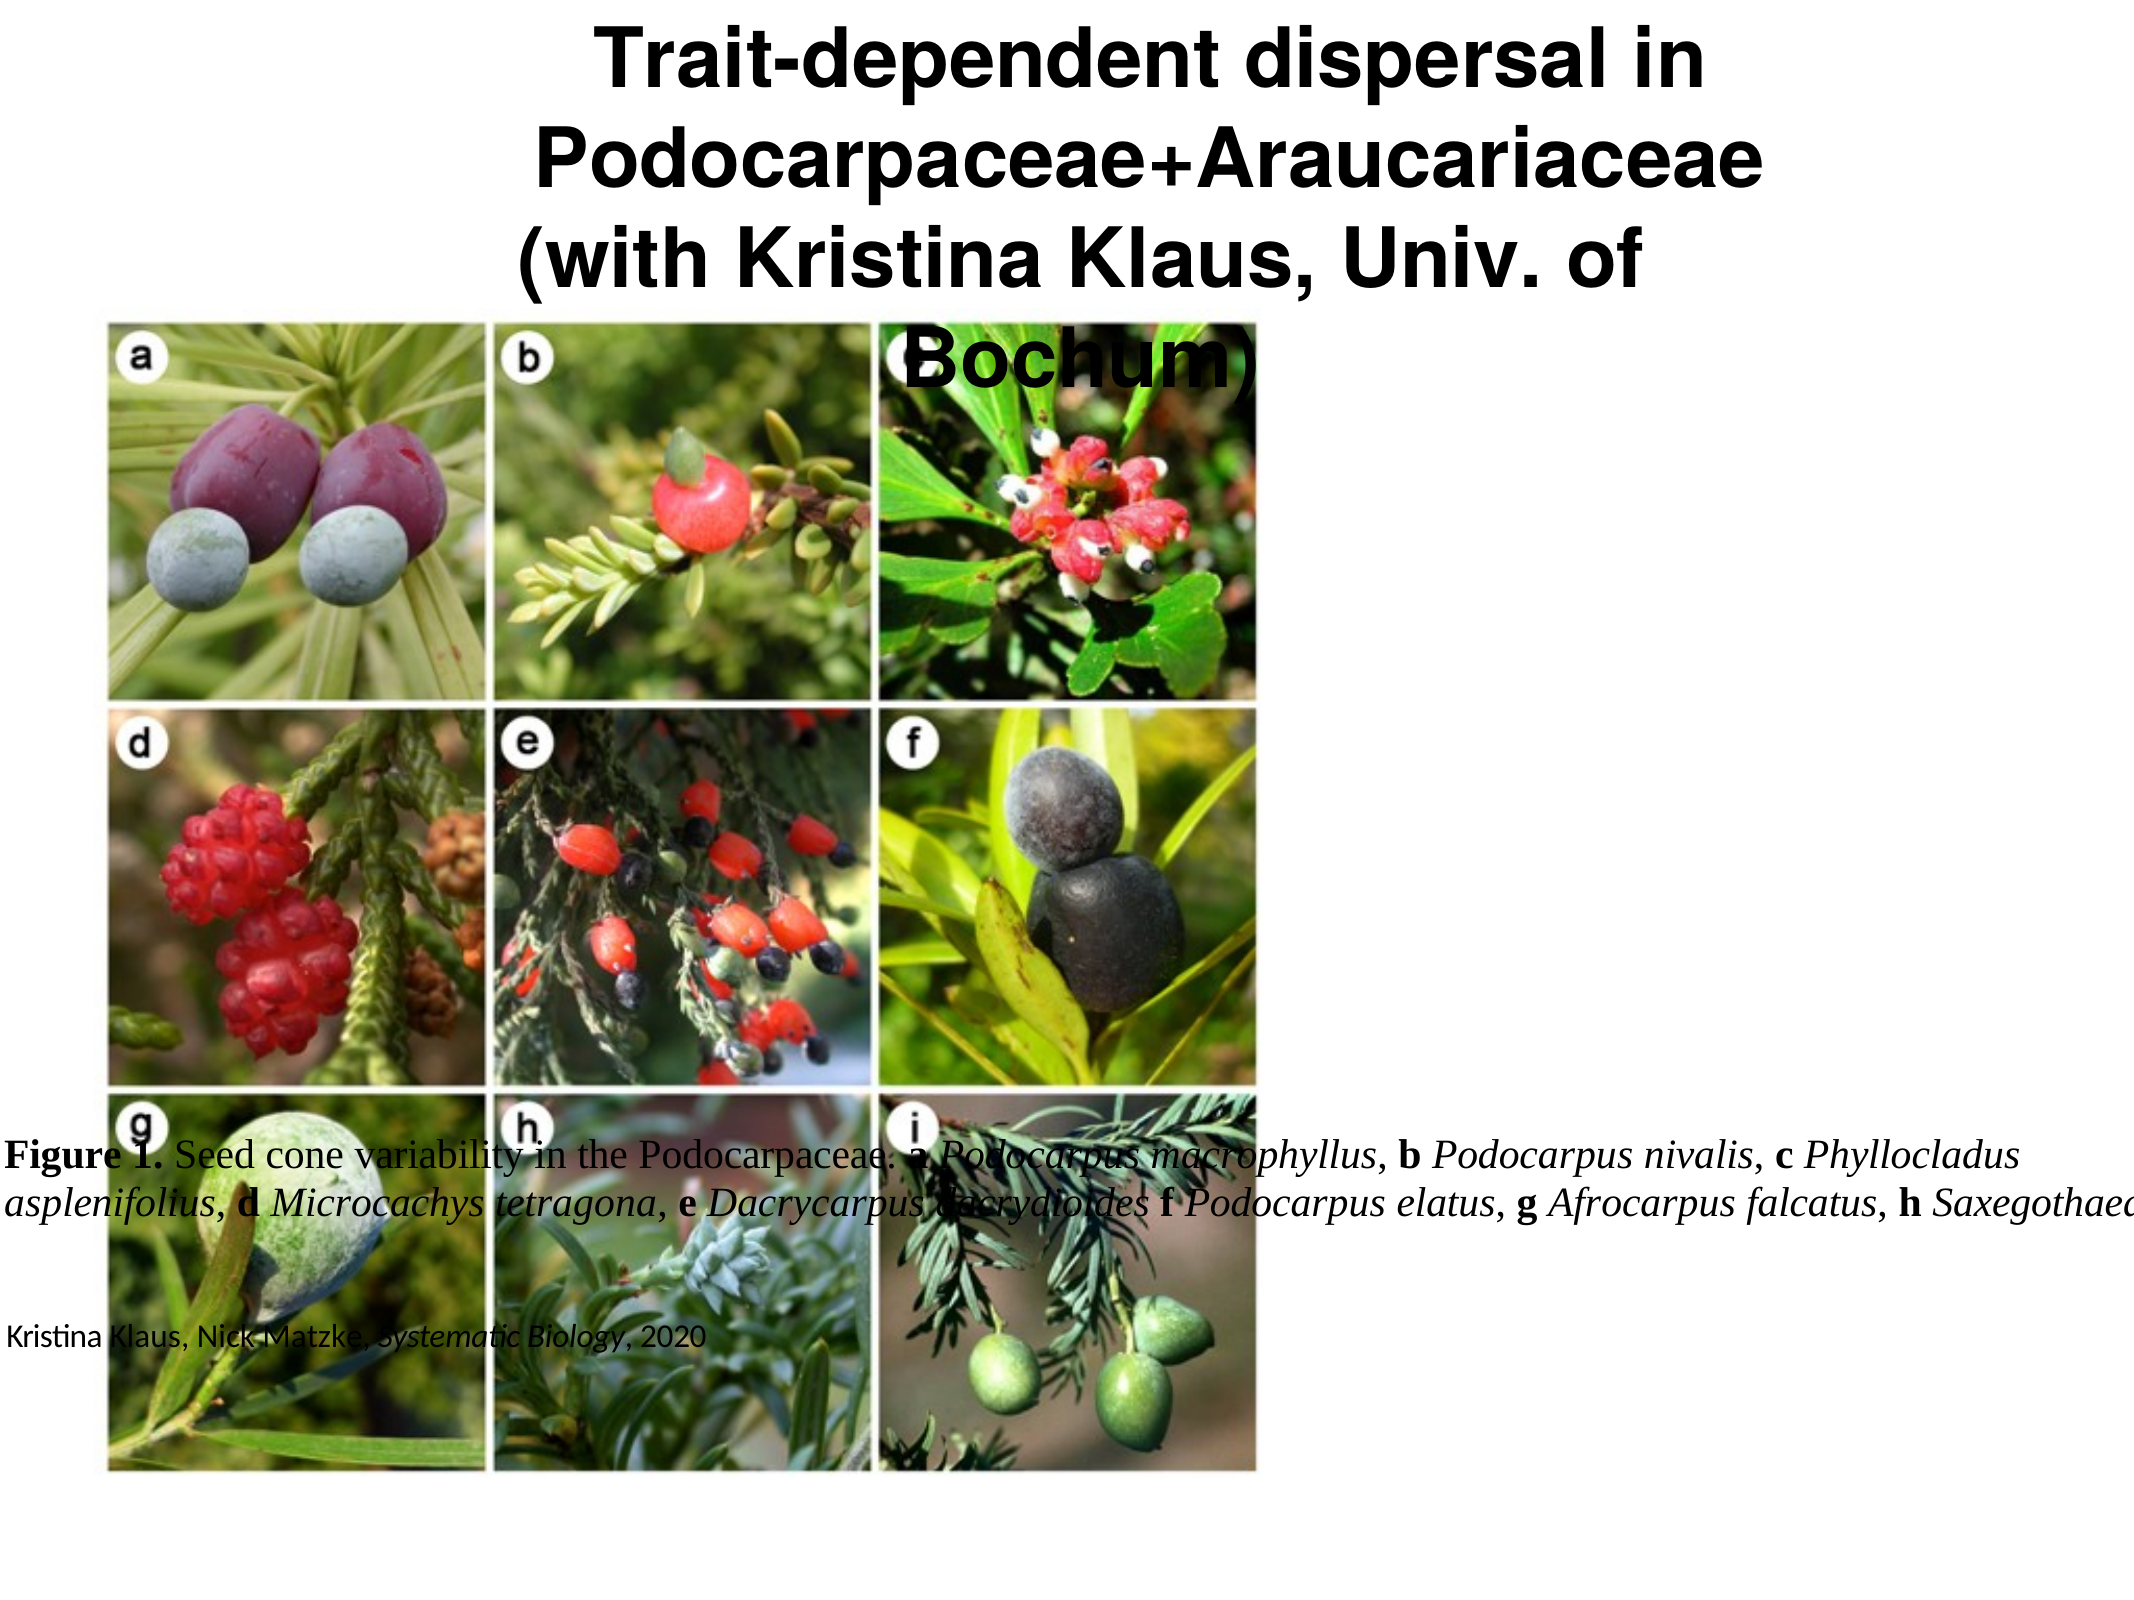

# Trait-dependent dispersal in Podocarpaceae+Araucariaceae
(with Kristina Klaus, Univ. of Bochum)

Figure 1. Seed cone variability in the Podocarpaceae. a Podocarpus macrophyllus, b Podocarpus nivalis, c Phyllocladus asplenifolius, d Microcachys tetragona, e Dacrycarpus dacrydioides f Podocarpus elatus, g Afrocarpus falcatus, h Saxegothaea conspicua, i Prumnopitys amara.

Kristina Klaus, Nick Matzke, Systematic Biology, 2020